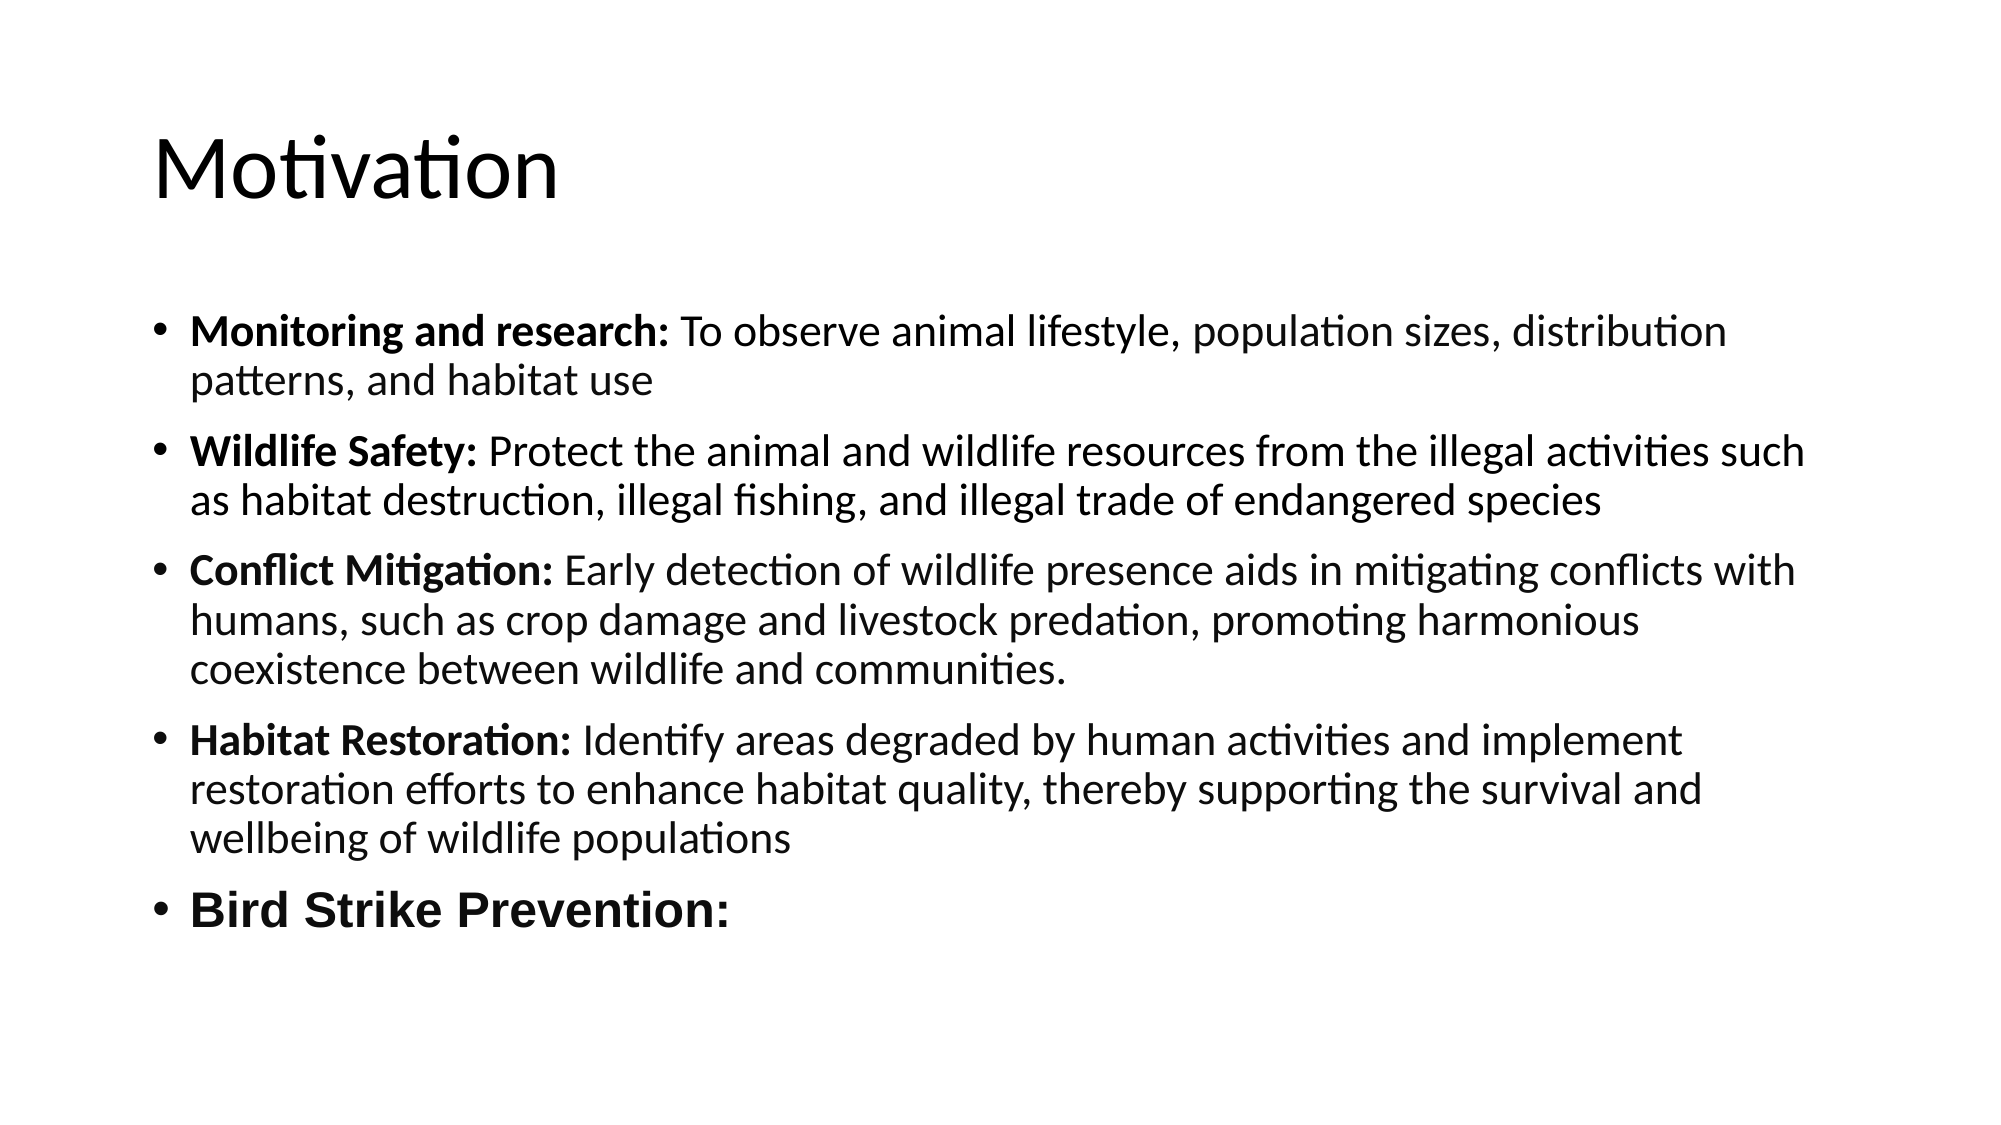

# Motivation
Monitoring and research: To observe animal lifestyle, population sizes, distribution patterns, and habitat use
Wildlife Safety: Protect the animal and wildlife resources from the illegal activities such as habitat destruction, illegal fishing, and illegal trade of endangered species
Conflict Mitigation: Early detection of wildlife presence aids in mitigating conflicts with humans, such as crop damage and livestock predation, promoting harmonious coexistence between wildlife and communities.
Habitat Restoration: Identify areas degraded by human activities and implement restoration efforts to enhance habitat quality, thereby supporting the survival and wellbeing of wildlife populations
Bird Strike Prevention: